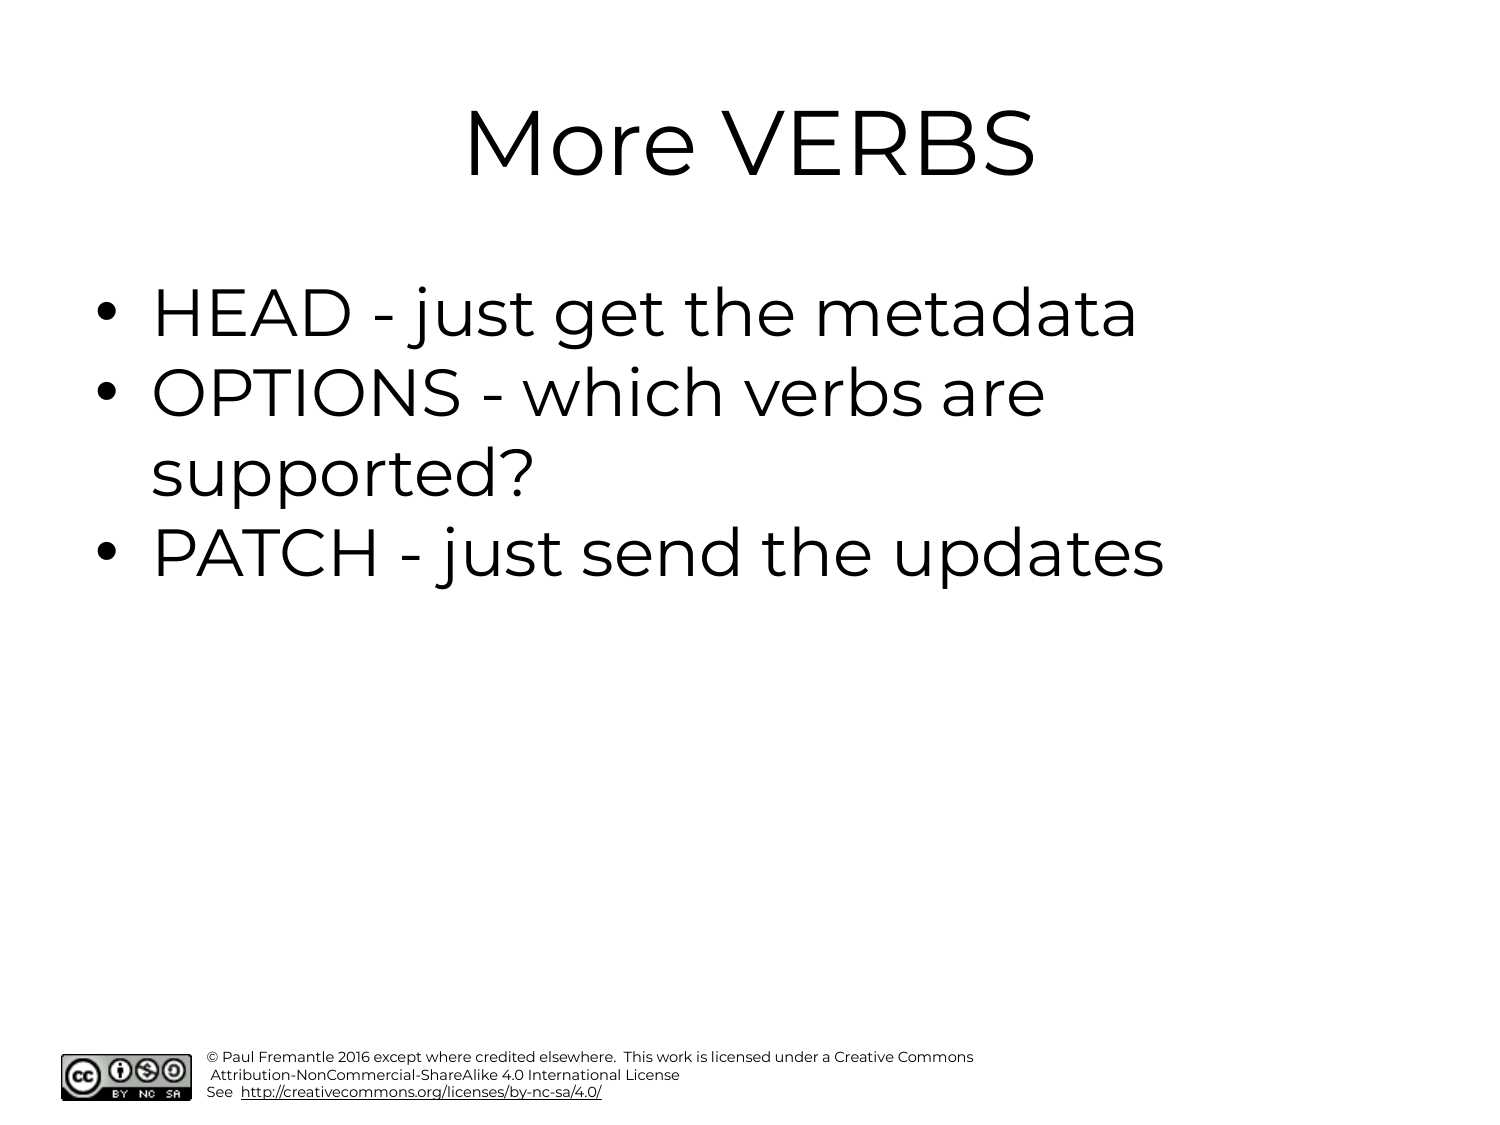

# More VERBS
HEAD - just get the metadata
OPTIONS - which verbs are supported?
PATCH - just send the updates